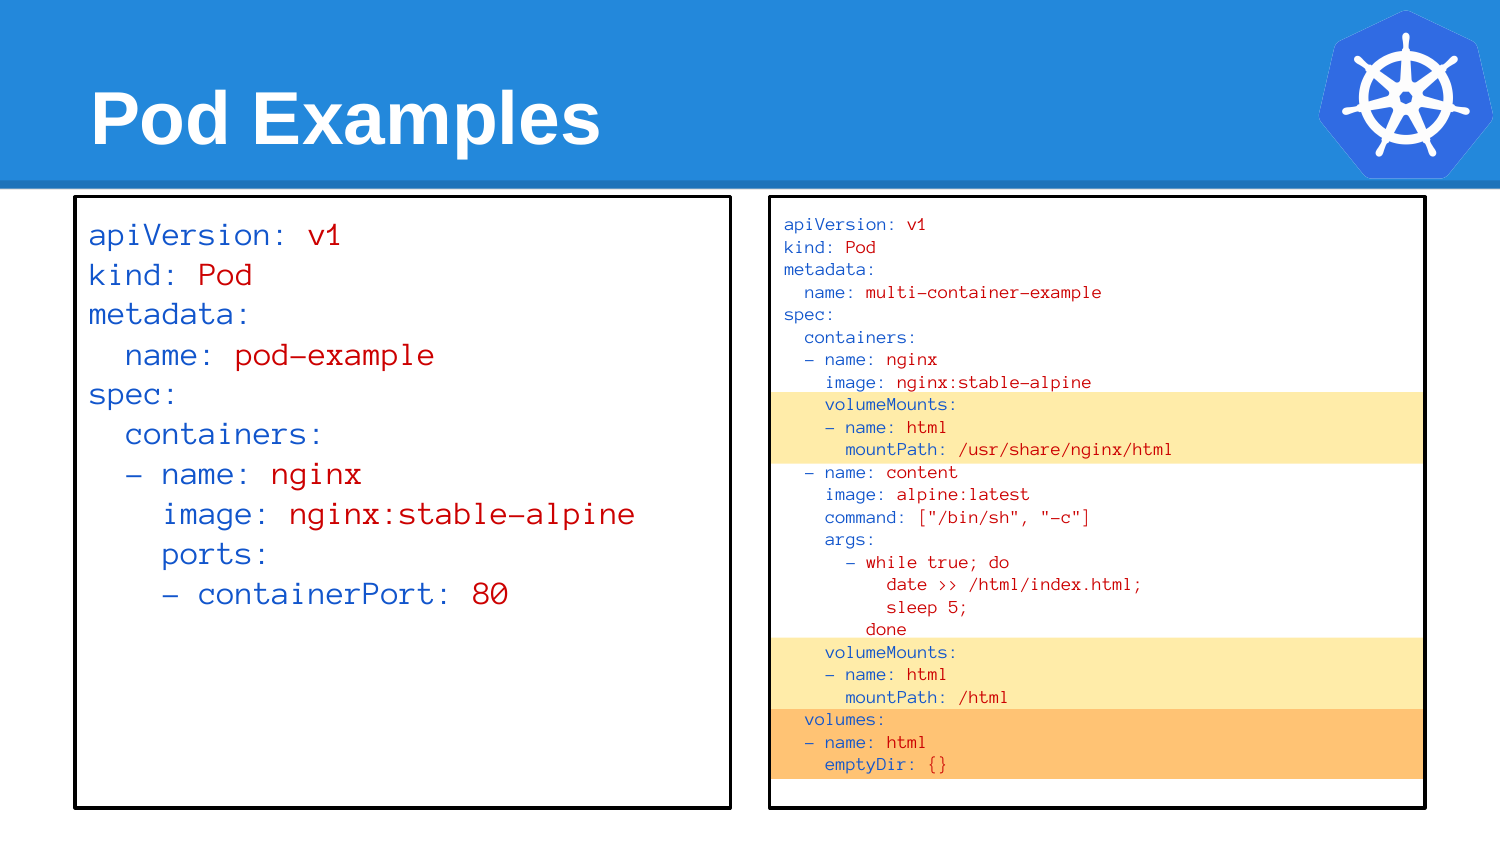

# Pod Examples
apiVersion: v1
kind: Pod
metadata:
  name: pod-example
spec:
  containers:
  - name: nginx
    image: nginx:stable-alpine
    ports:
    - containerPort: 80

apiVersion: v1
kind: Pod
metadata:
  name: multi-container-example
spec:
  containers:
  - name: nginx
    image: nginx:stable-alpine
    volumeMounts:
    - name: html
      mountPath: /usr/share/nginx/html
  - name: content
    image: alpine:latest
    command: ["/bin/sh", "-c"]
    args:
      - while true; do
          date >> /html/index.html;
          sleep 5;
        done
    volumeMounts:
    - name: html
      mountPath: /html
  volumes:
  - name: html
    emptyDir: {}